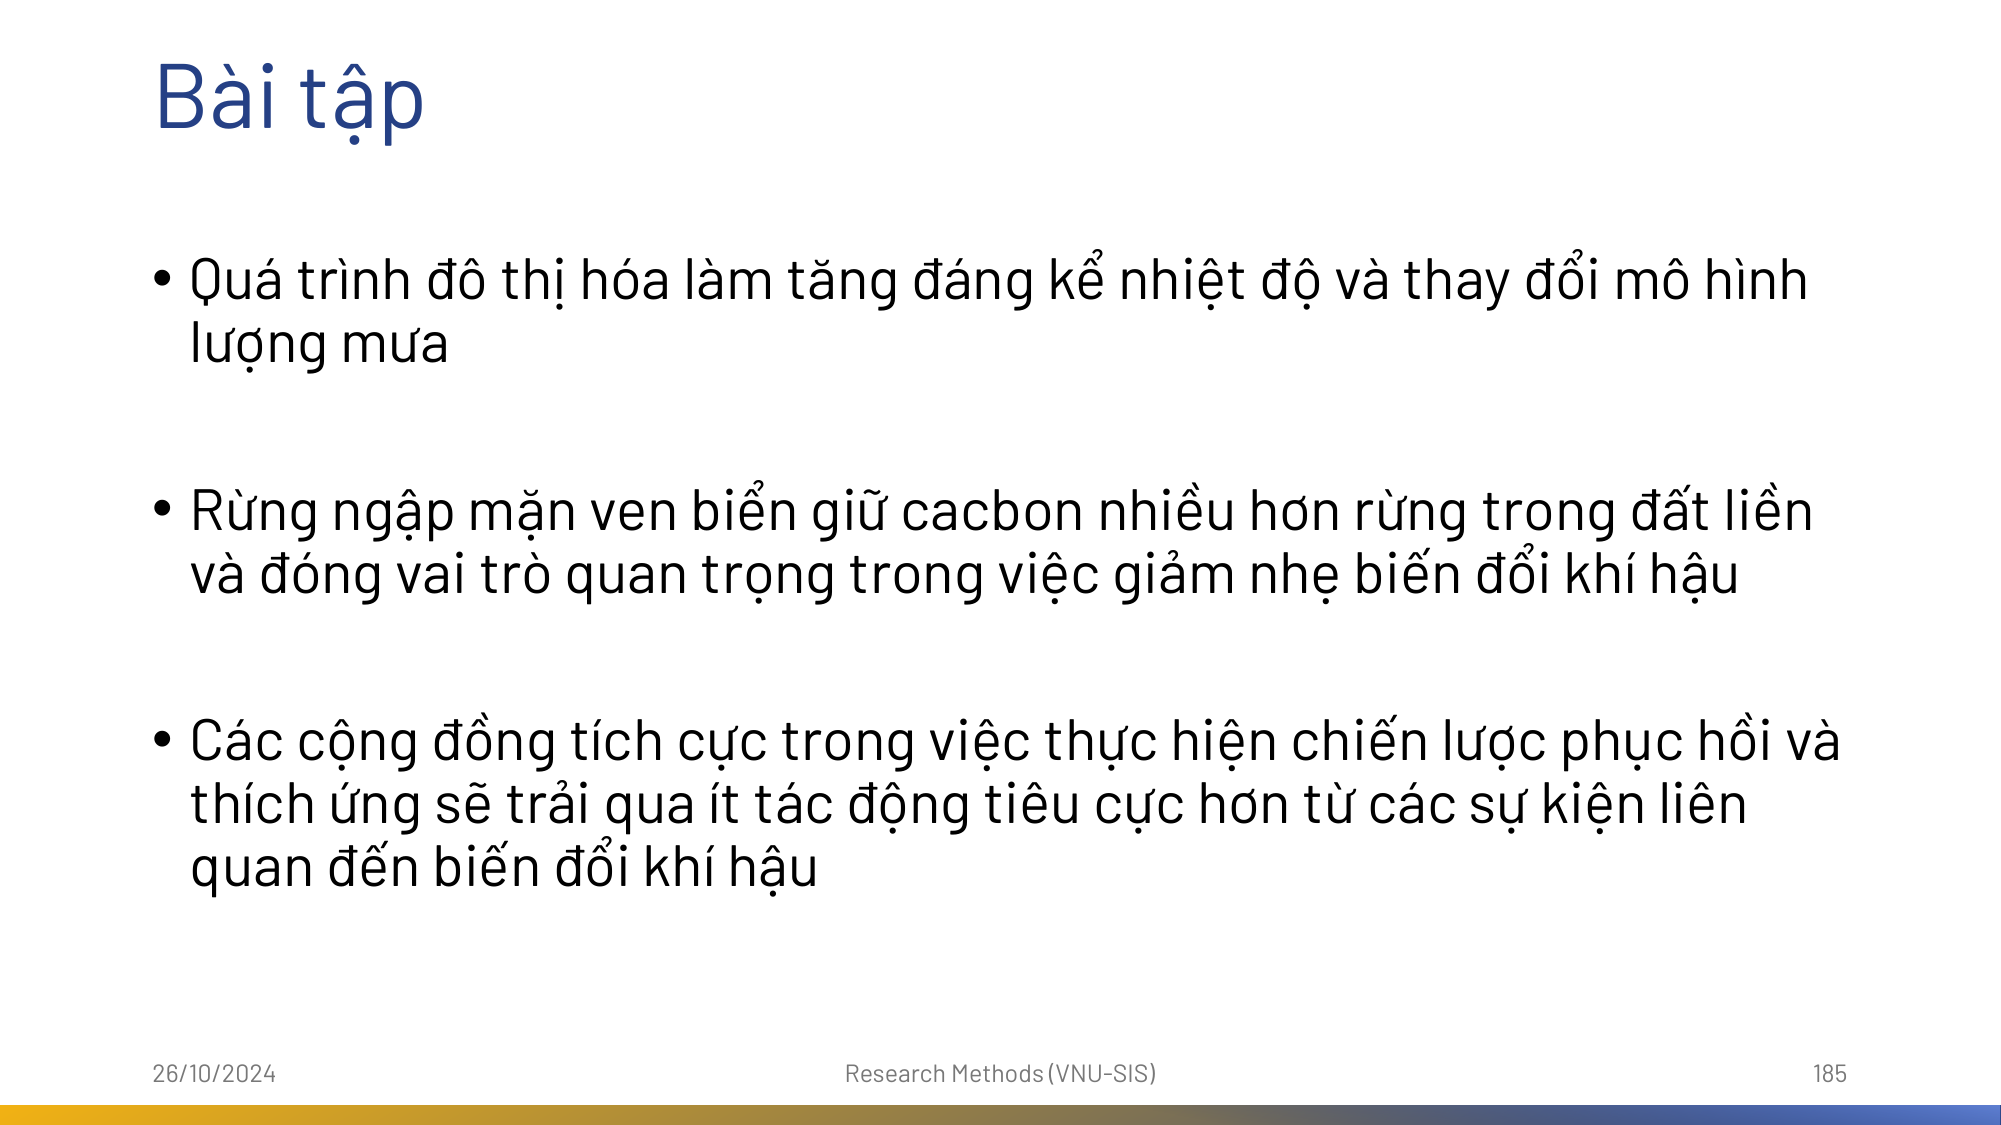

# Bài tập
Quá trình đô thị hóa làm tăng đáng kể nhiệt độ và thay đổi mô hình lượng mưa

Rừng ngập mặn ven biển giữ cacbon nhiều hơn rừng trong đất liền và đóng vai trò quan trọng trong việc giảm nhẹ biến đổi khí hậu

Các cộng đồng tích cực trong việc thực hiện chiến lược phục hồi và thích ứng sẽ trải qua ít tác động tiêu cực hơn từ các sự kiện liên quan đến biến đổi khí hậu

26/10/2024
Research Methods (VNU-SIS)
185